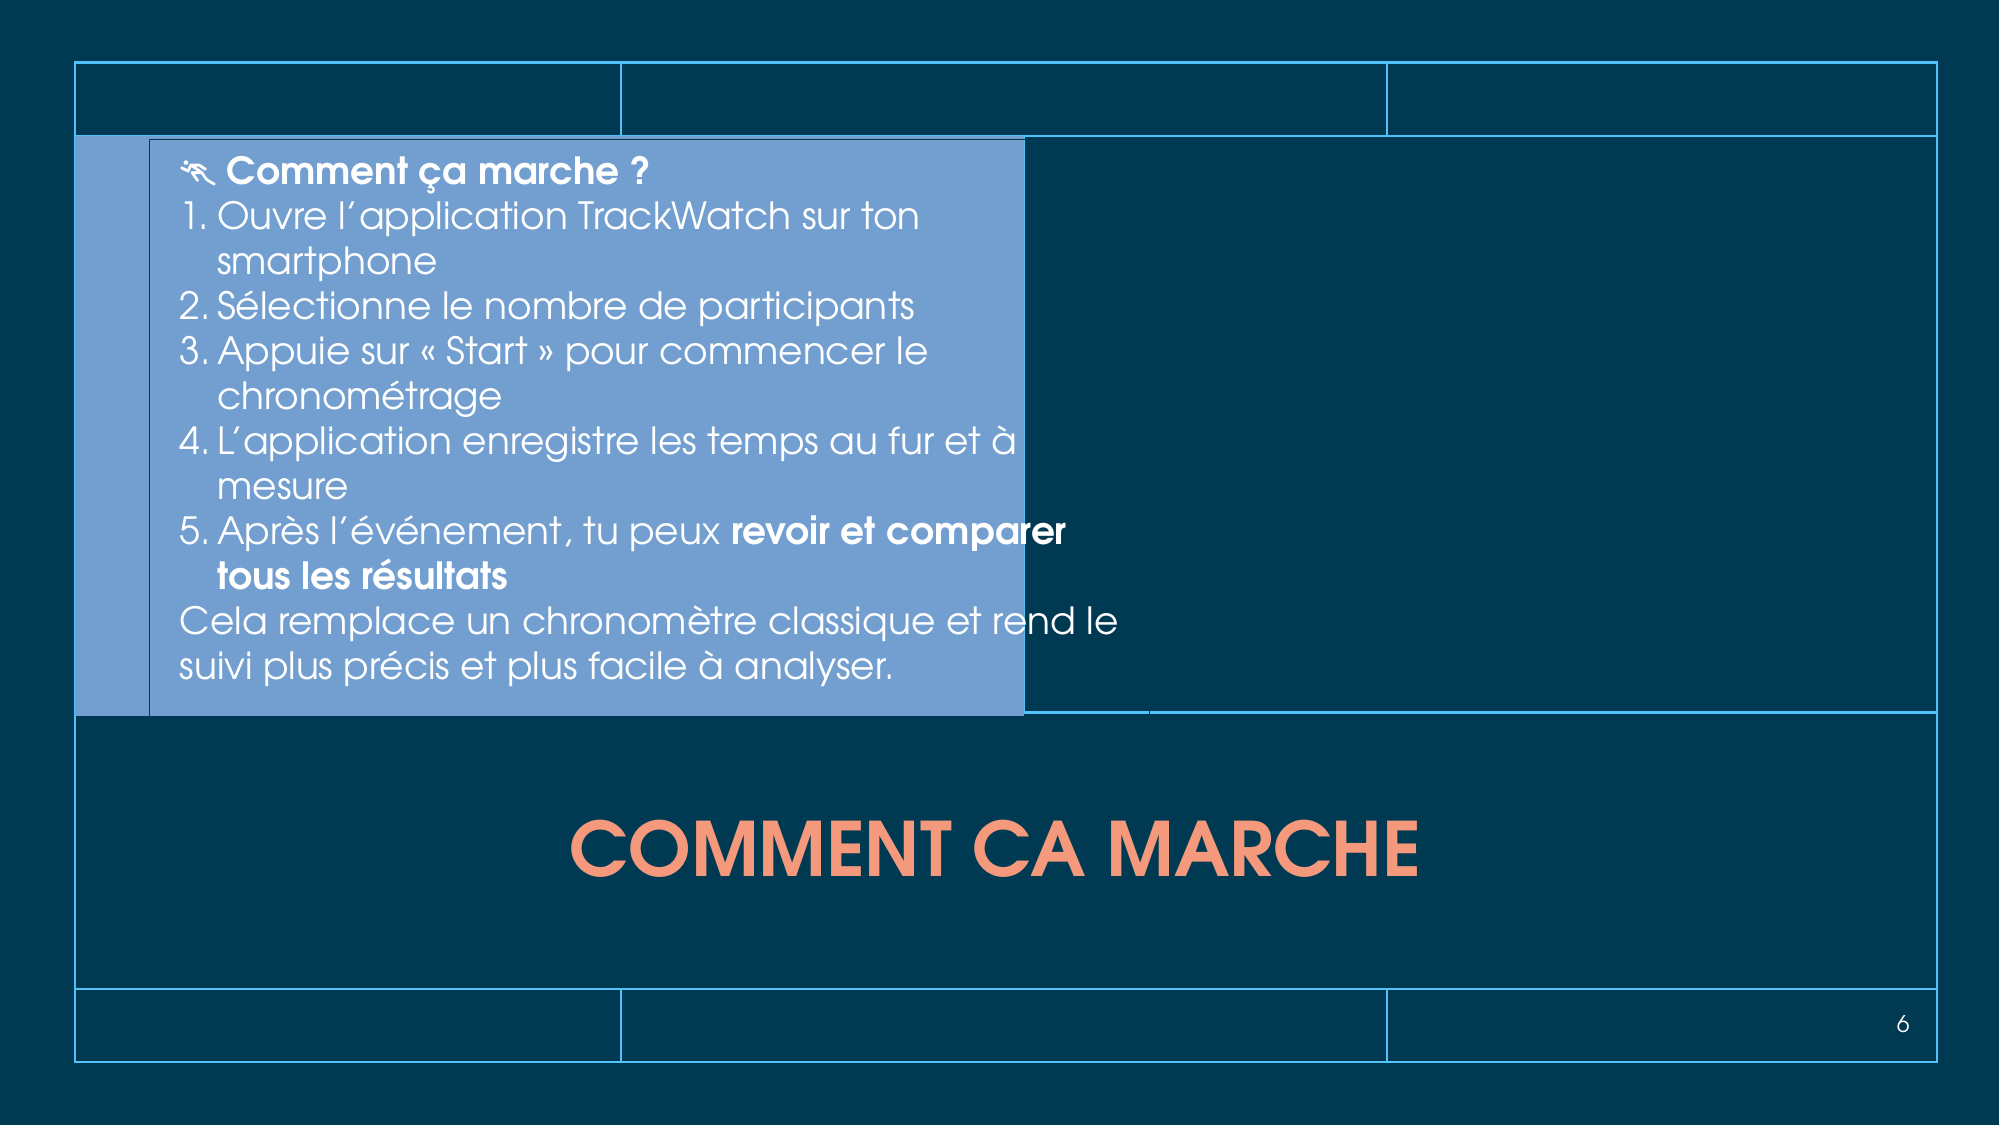

🏃 Comment ça marche ?
Ouvre l’application TrackWatch sur ton smartphone
Sélectionne le nombre de participants
Appuie sur « Start » pour commencer le chronométrage
L’application enregistre les temps au fur et à mesure
Après l’événement, tu peux revoir et comparer tous les résultats
Cela remplace un chronomètre classique et rend le suivi plus précis et plus facile à analyser.

# Comment ca marche
6